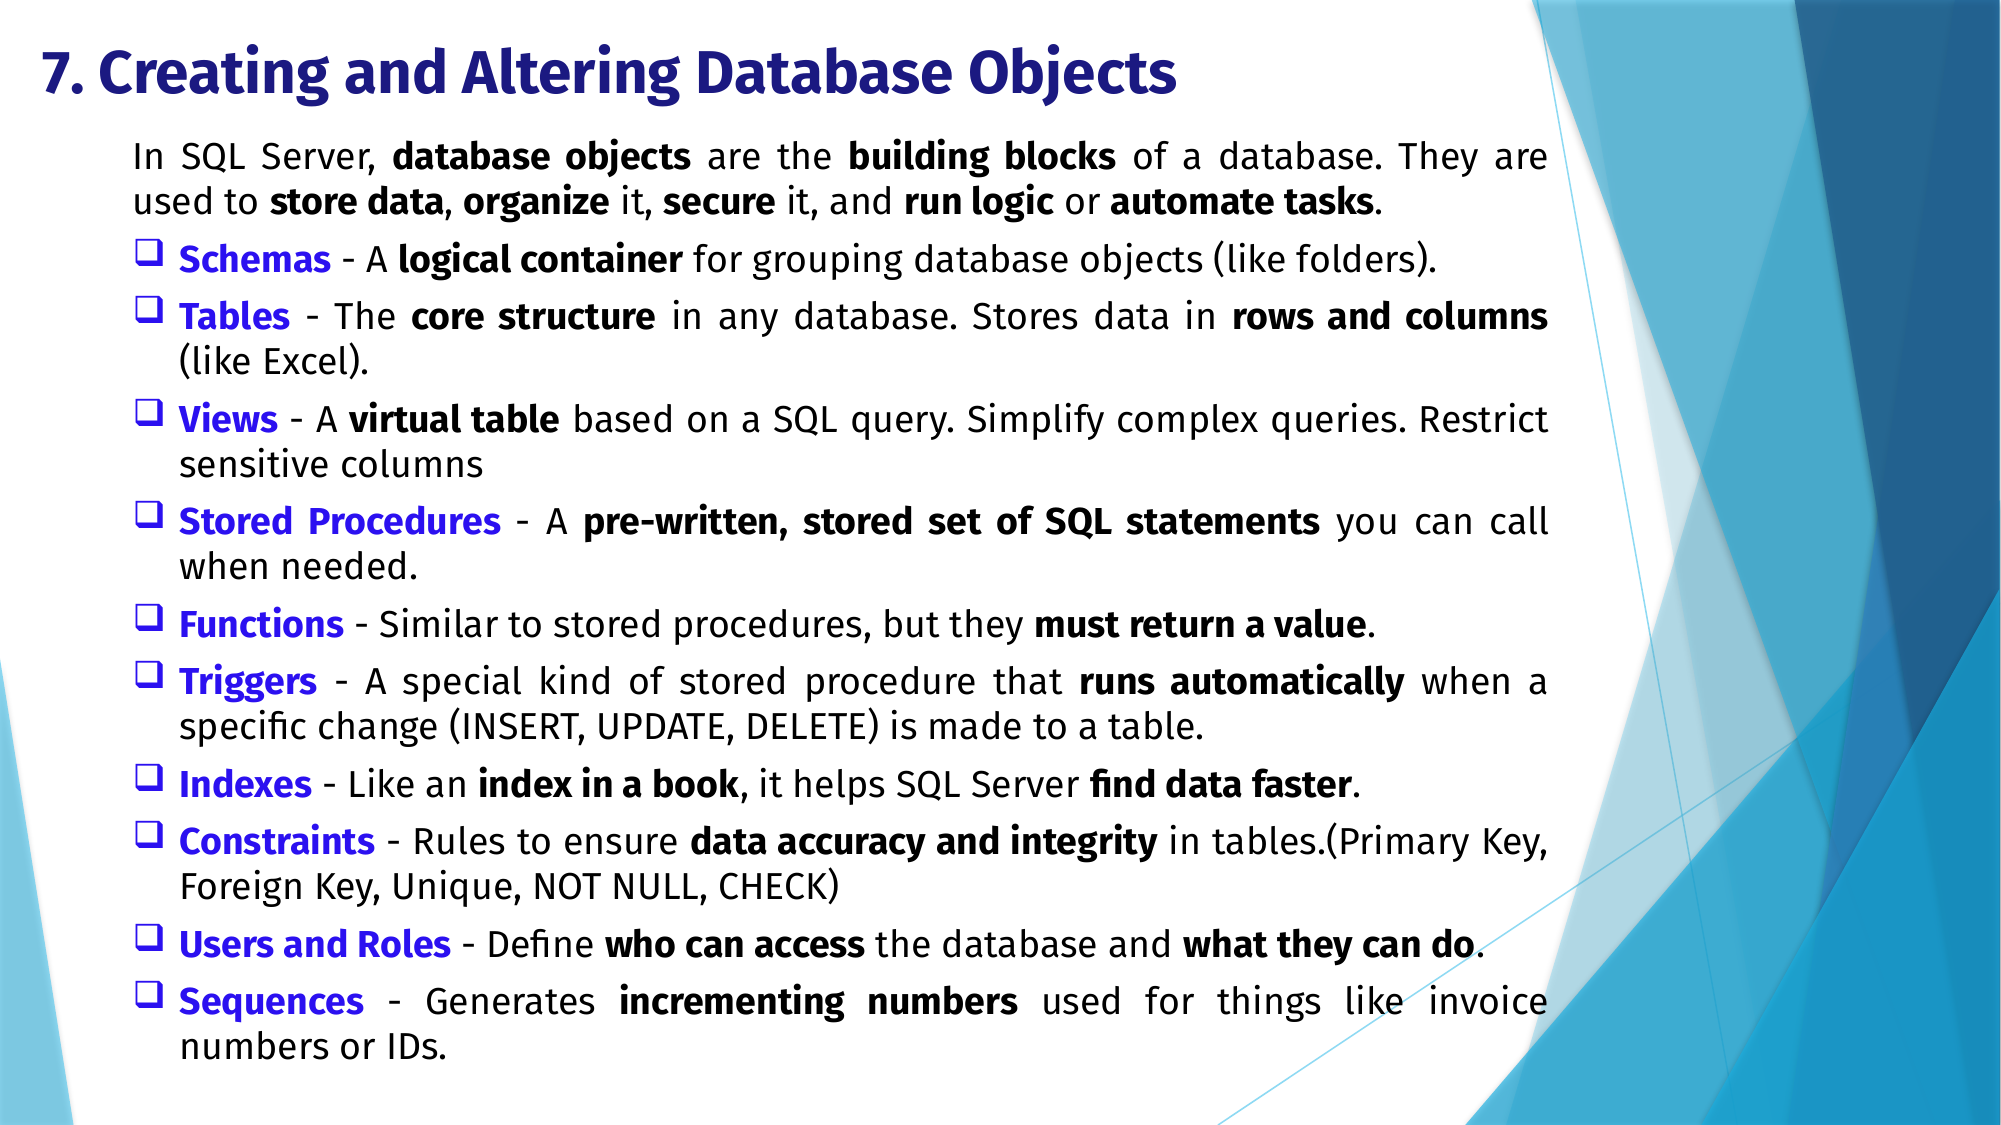

# 7. Creating and Altering Database Objects
In SQL Server, database objects are the building blocks of a database. They are used to store data, organize it, secure it, and run logic or automate tasks.
Schemas - A logical container for grouping database objects (like folders).
Tables - The core structure in any database. Stores data in rows and columns (like Excel).
Views - A virtual table based on a SQL query. Simplify complex queries. Restrict sensitive columns
Stored Procedures - A pre-written, stored set of SQL statements you can call when needed.
Functions - Similar to stored procedures, but they must return a value.
Triggers - A special kind of stored procedure that runs automatically when a specific change (INSERT, UPDATE, DELETE) is made to a table.
Indexes - Like an index in a book, it helps SQL Server find data faster.
Constraints - Rules to ensure data accuracy and integrity in tables.(Primary Key, Foreign Key, Unique, NOT NULL, CHECK)
Users and Roles - Define who can access the database and what they can do.
Sequences - Generates incrementing numbers used for things like invoice numbers or IDs.